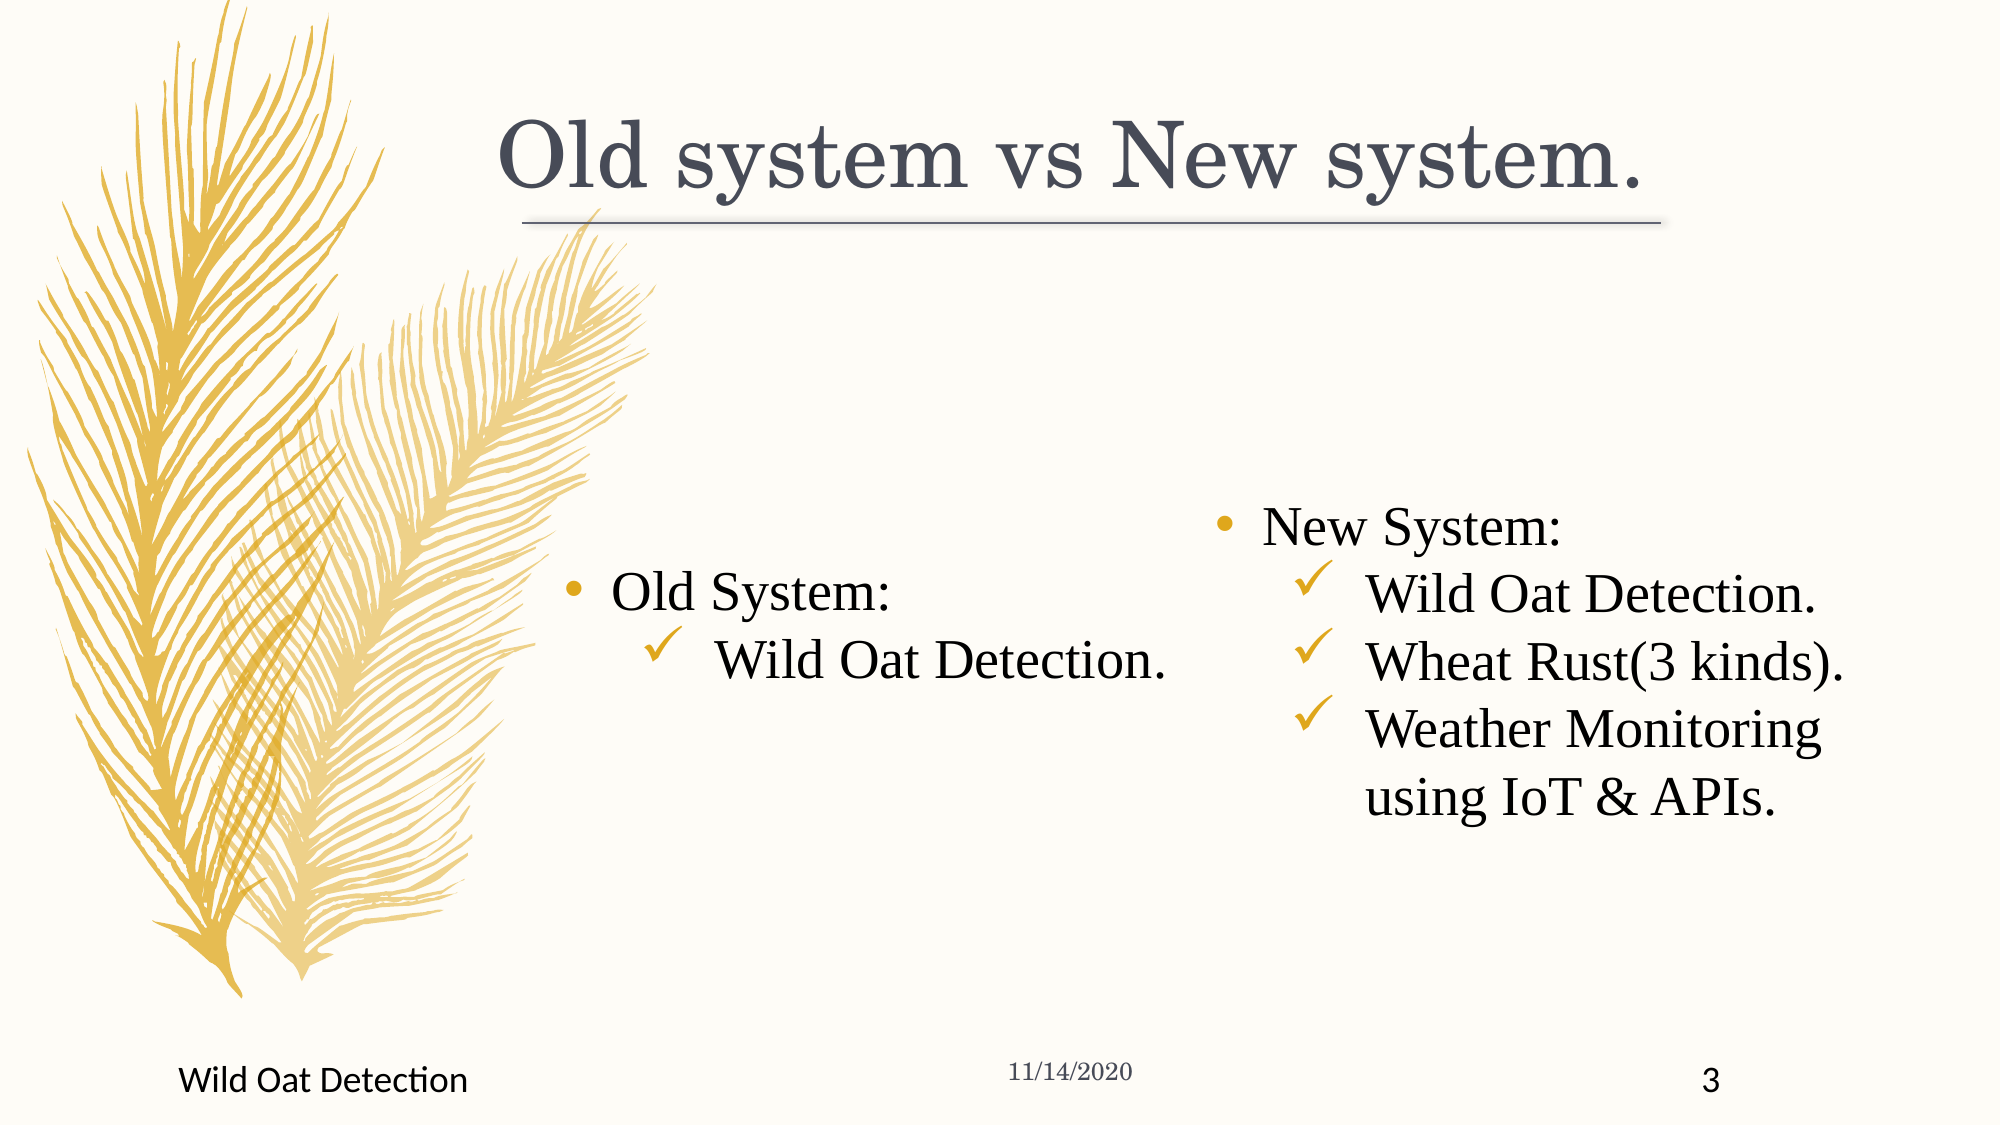

# Old system vs New system.
New System:
Wild Oat Detection.
Wheat Rust(3 kinds).
Weather Monitoring using IoT & APIs.
Old System:
Wild Oat Detection.
11/14/2020
Wild Oat Detection
3